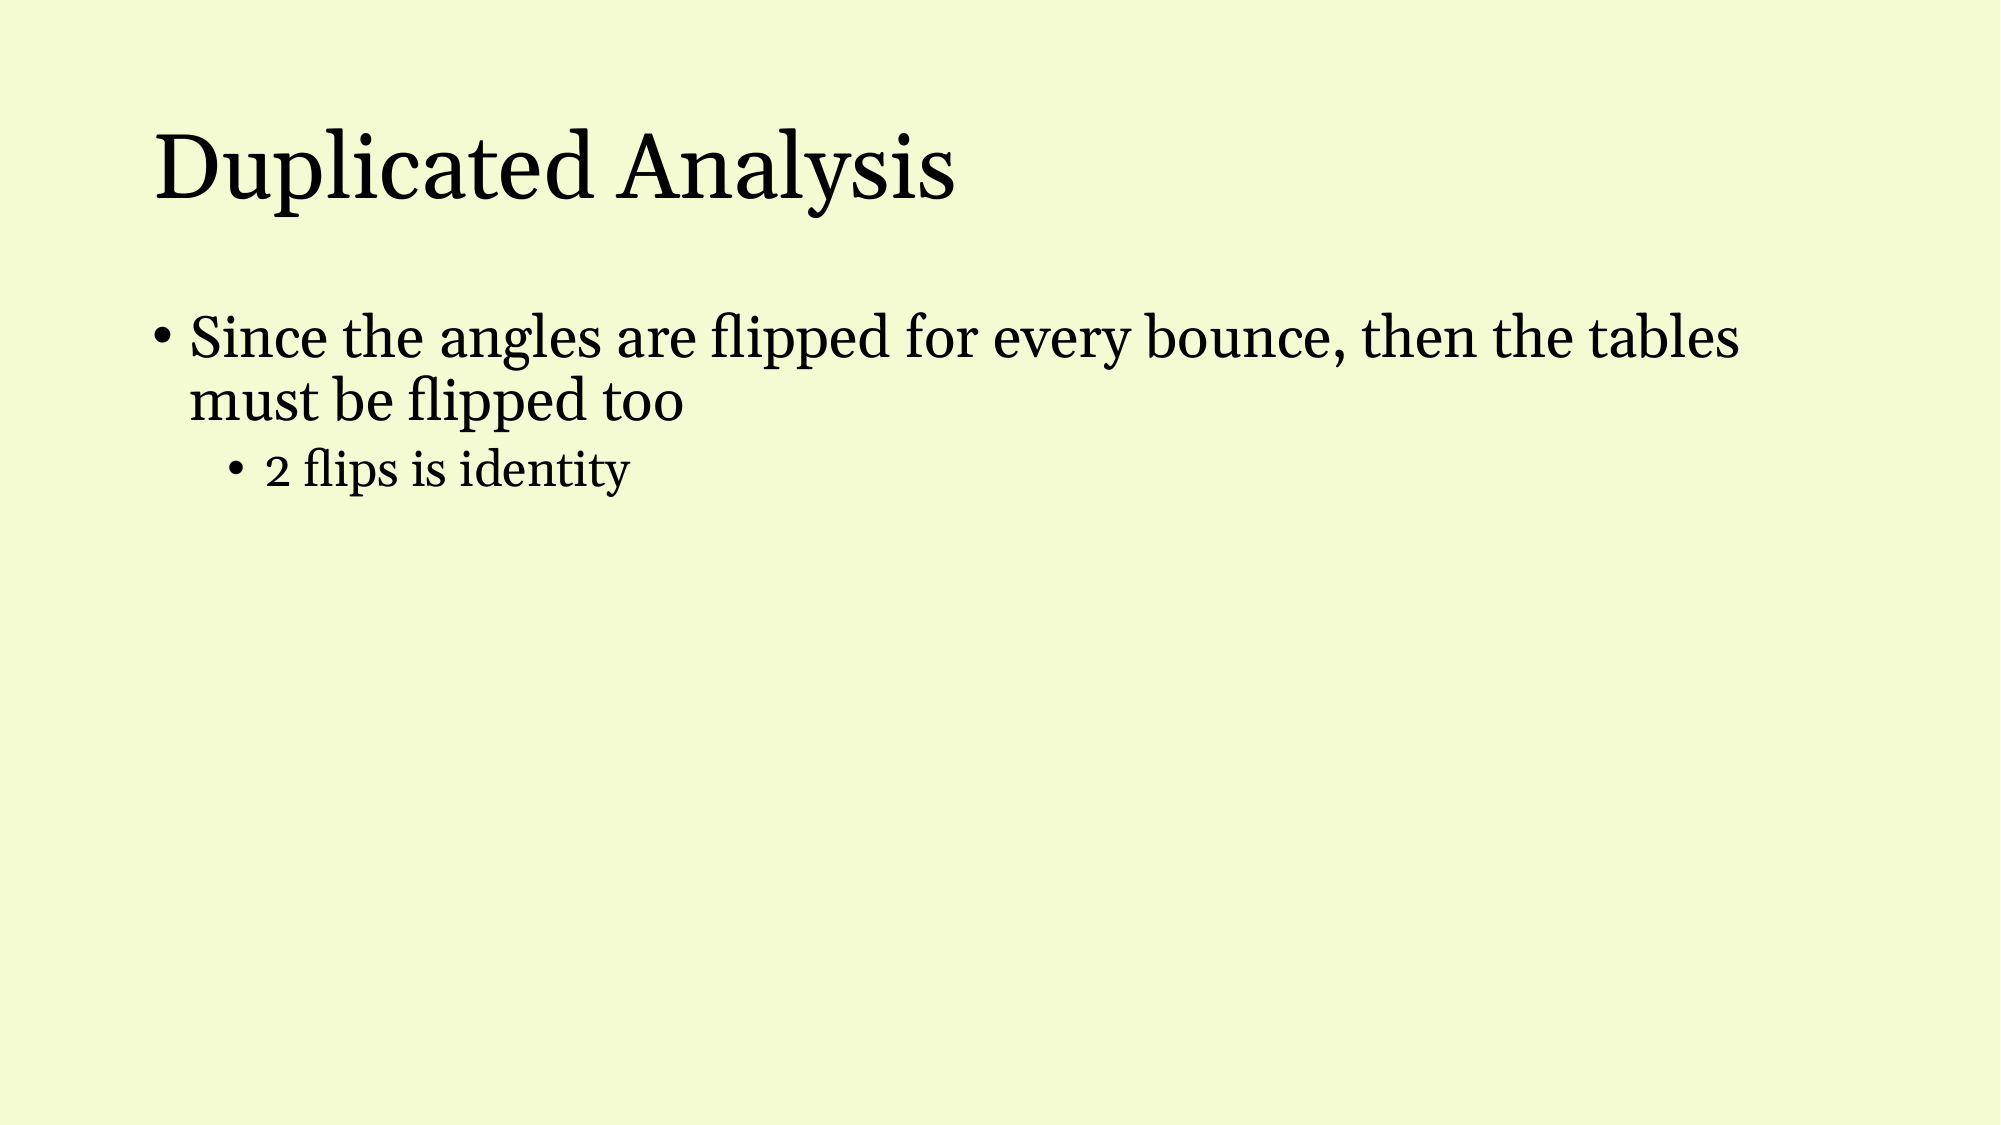

# Duplicated Analysis
Since the angles are flipped for every bounce, then the tables must be flipped too
2 flips is identity